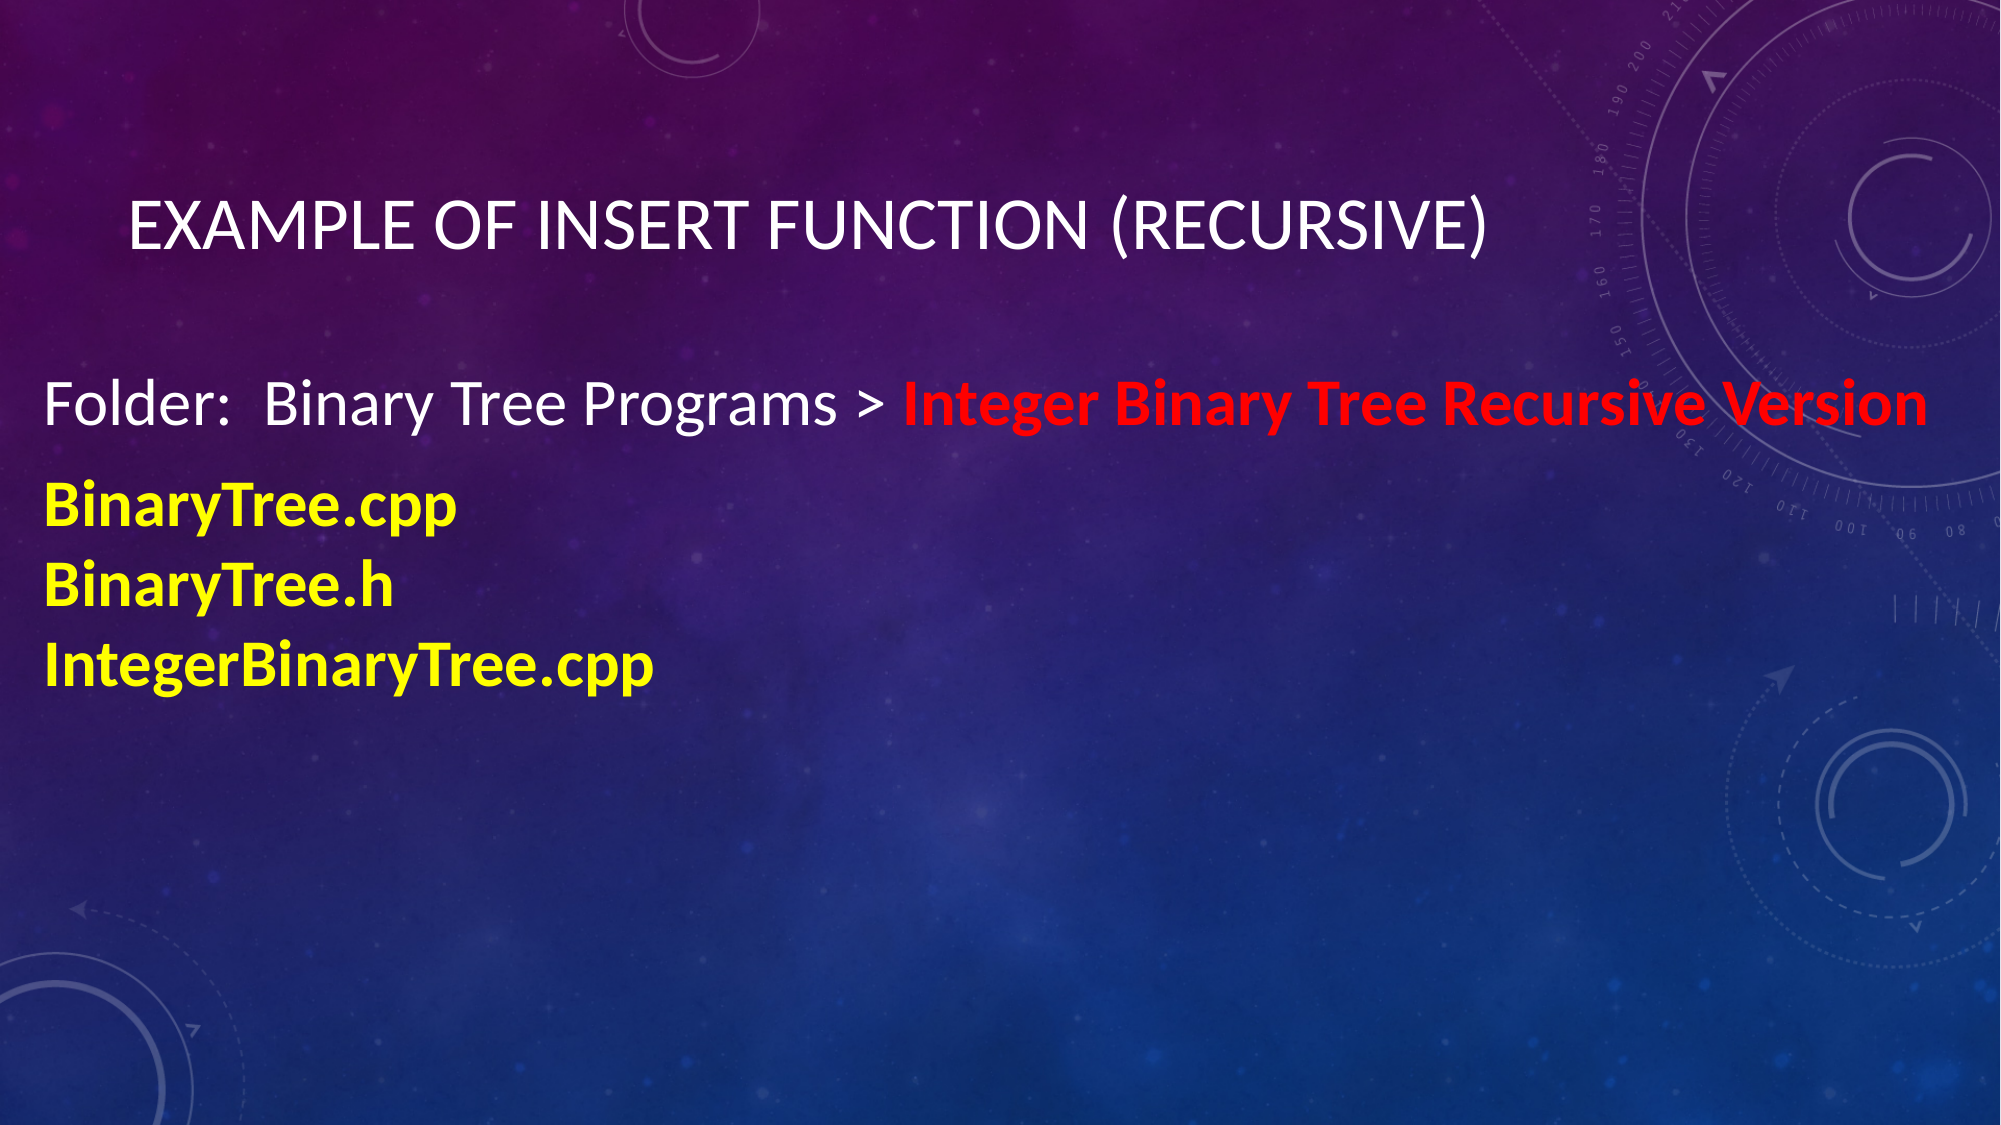

# Example of Insert Function (recursive)
Folder:  Binary Tree Programs > Integer Binary Tree Recursive Version
BinaryTree.cpp
BinaryTree.h
IntegerBinaryTree.cpp